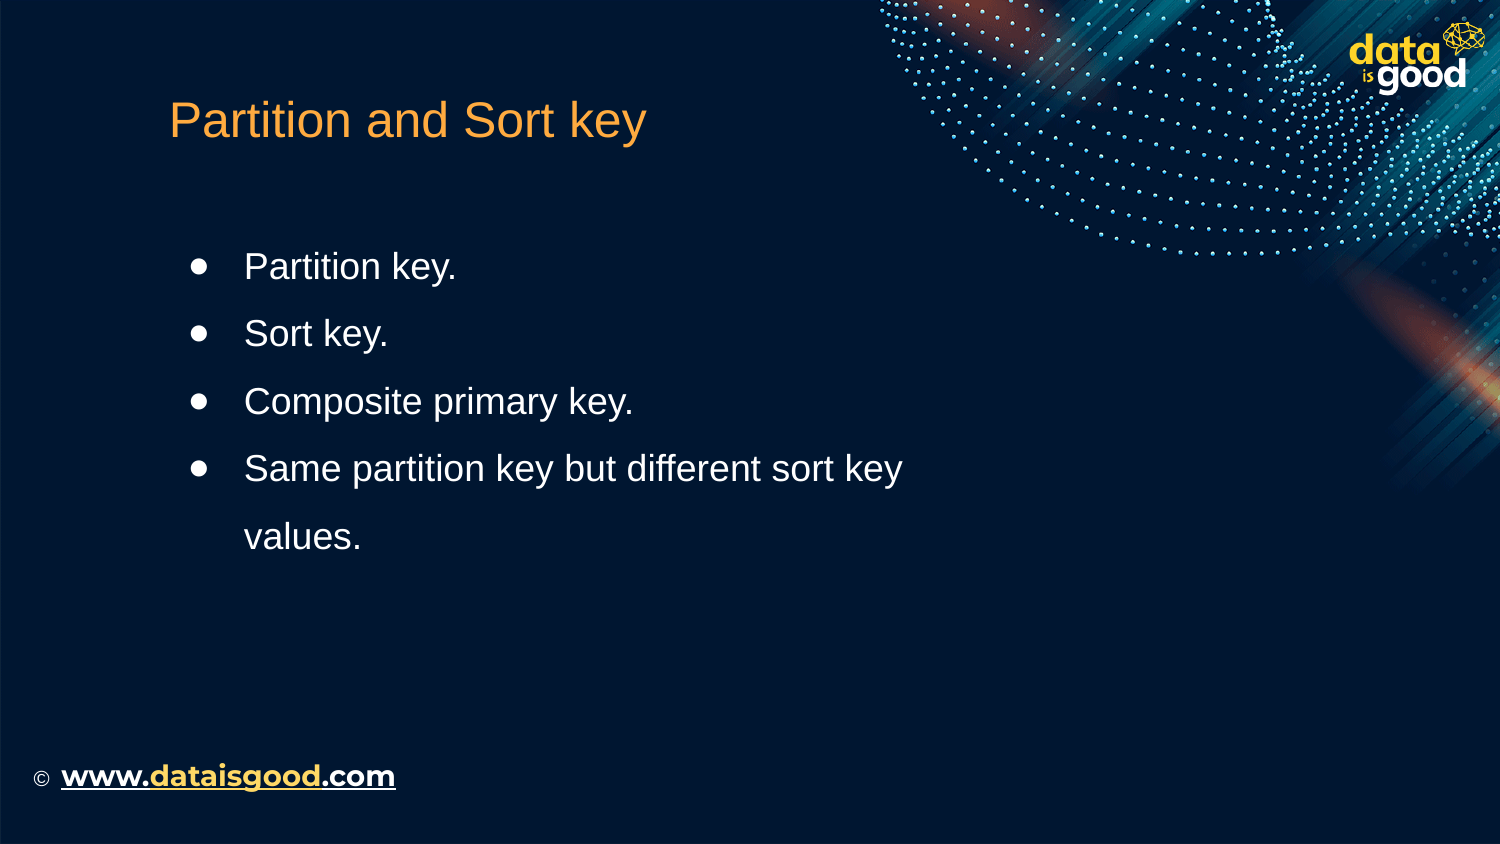

# Partition and Sort key
Partition key.
Sort key.
Composite primary key.
Same partition key but different sort key values.